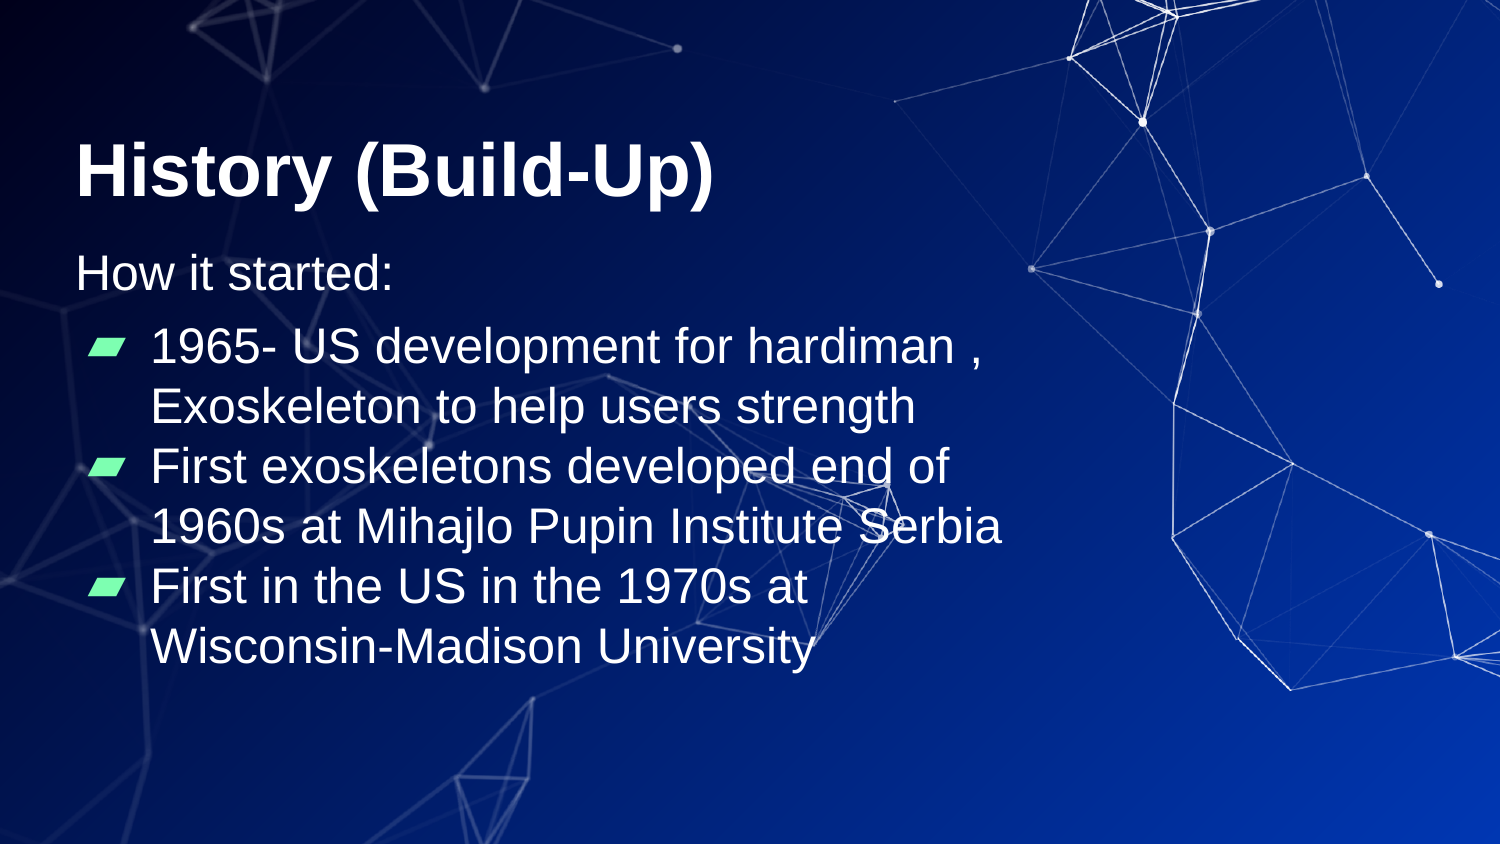

# History (Build-Up)
How it started:
1965- US development for hardiman , Exoskeleton to help users strength
First exoskeletons developed end of 1960s at Mihajlo Pupin Institute Serbia
First in the US in the 1970s at Wisconsin-Madison University